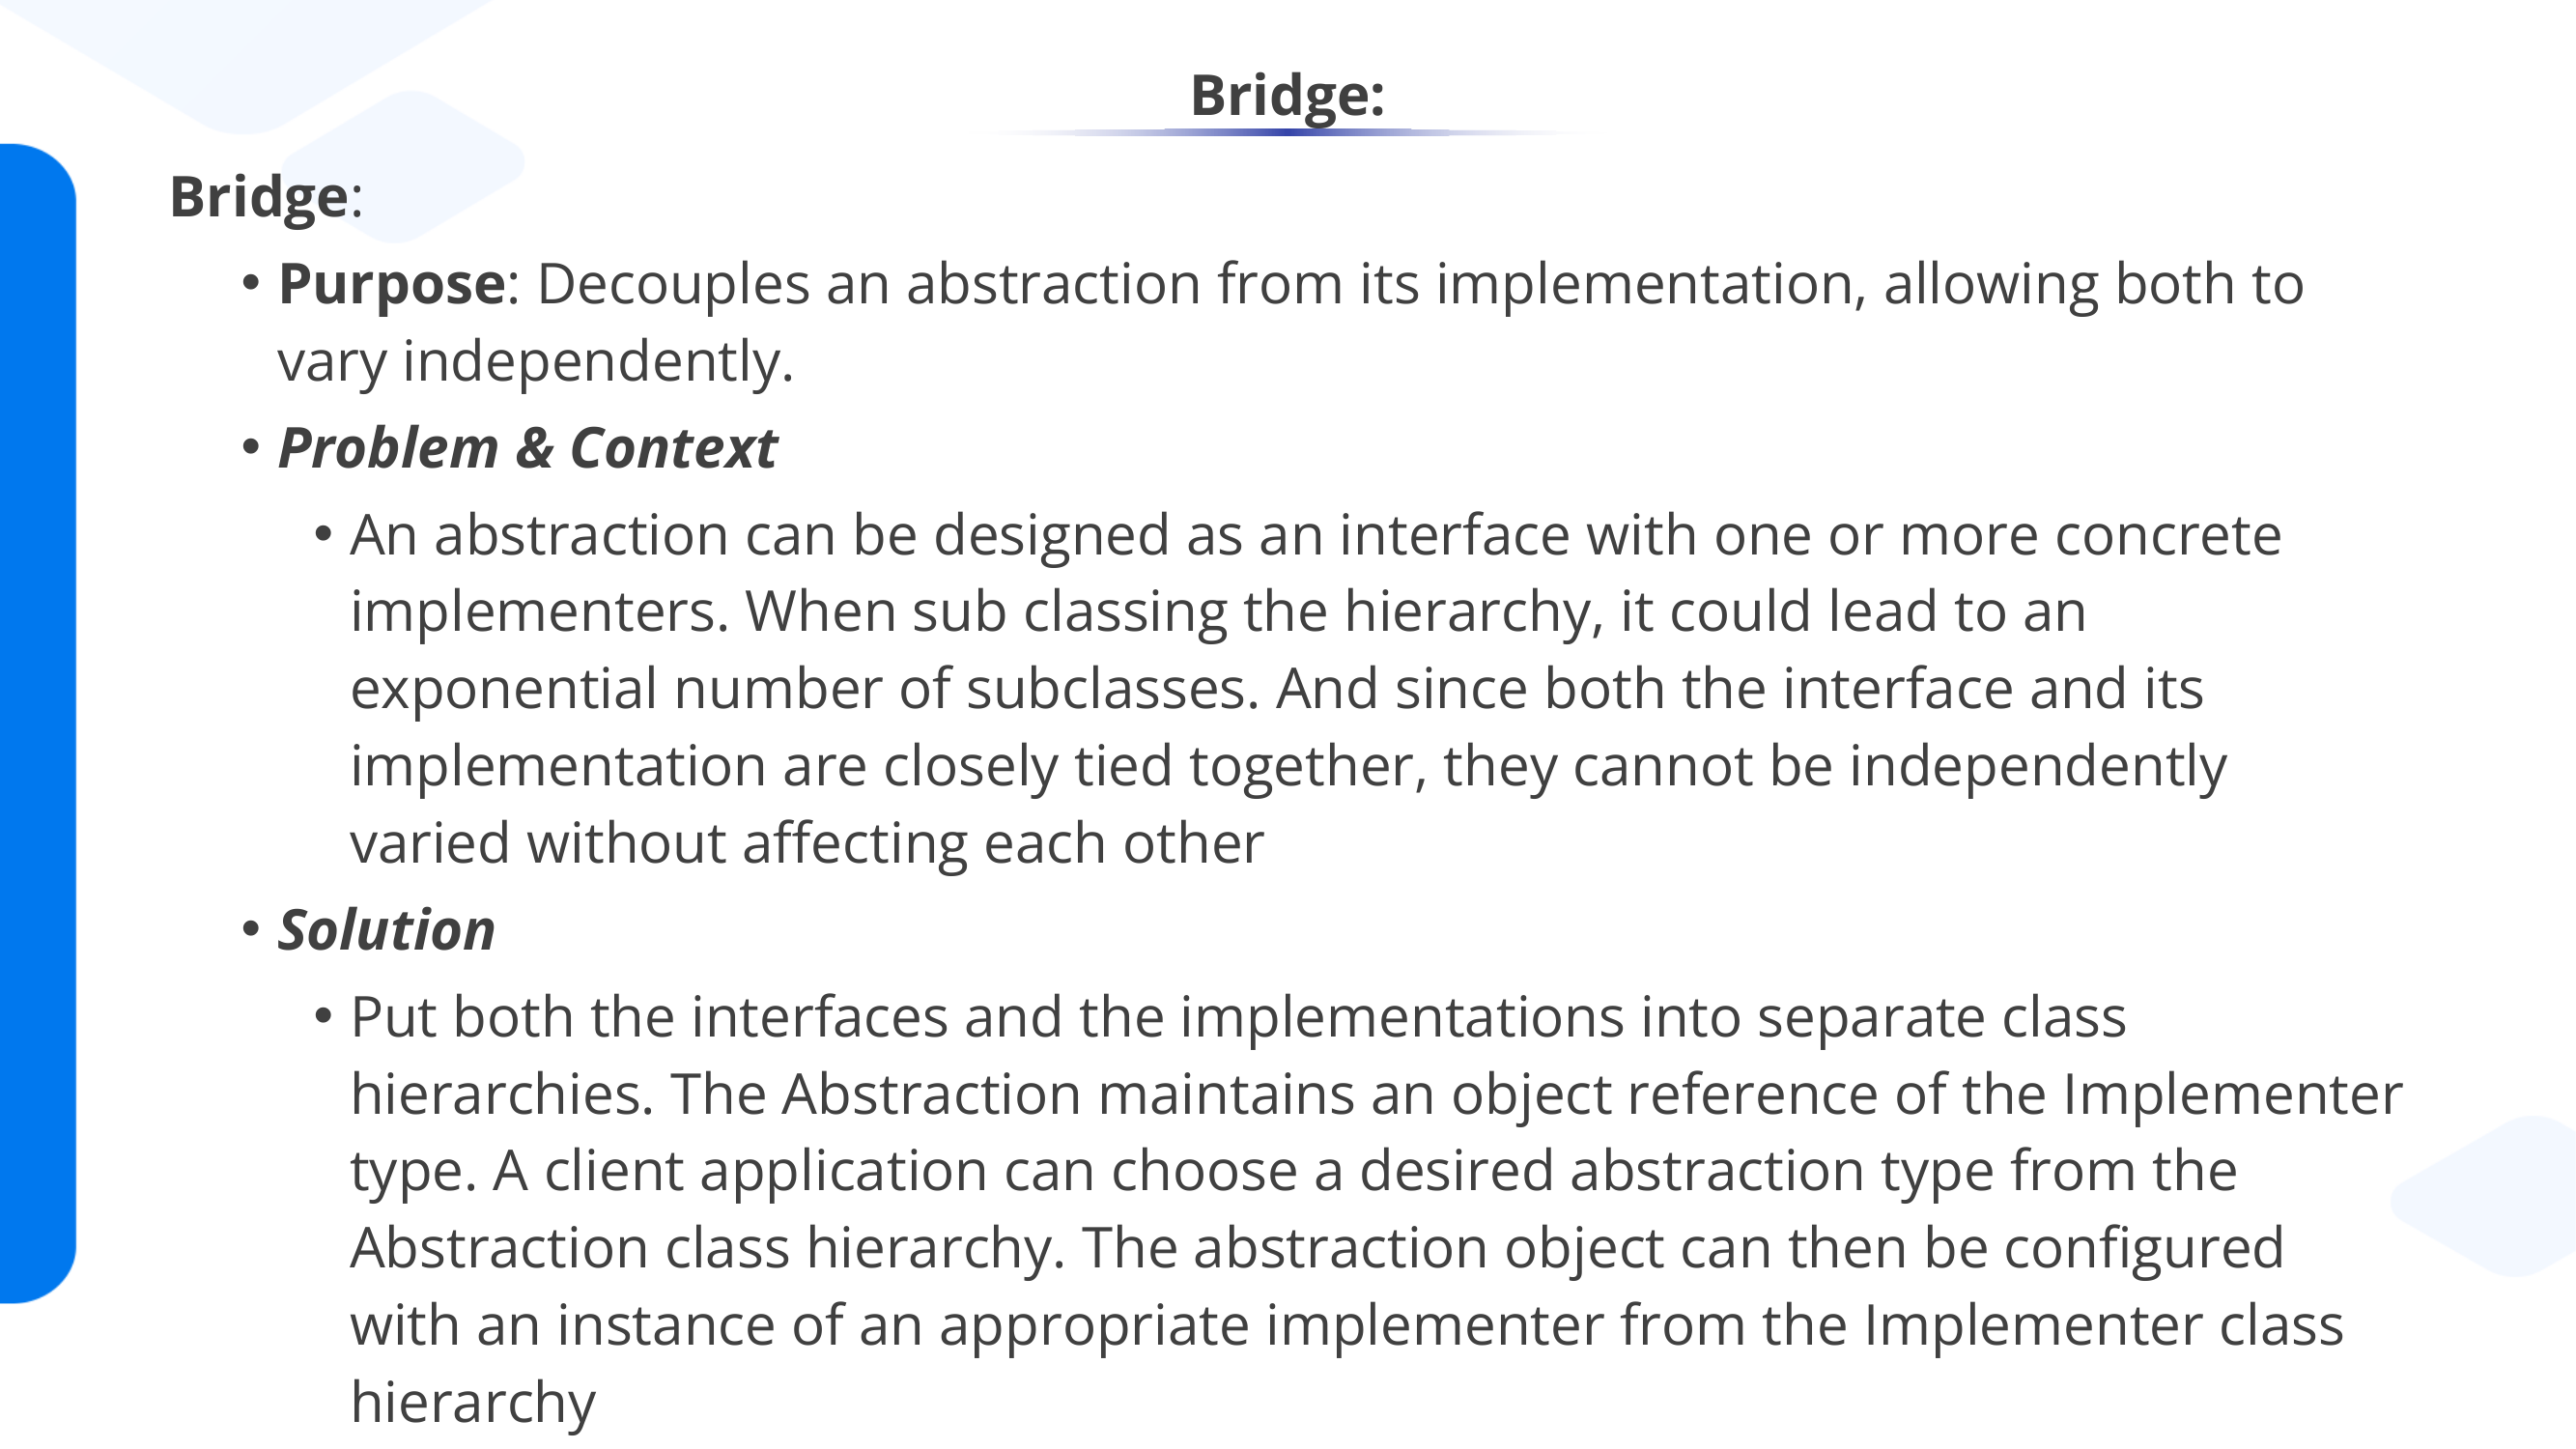

# Bridge:

Bridge:
Purpose: Decouples an abstraction from its implementation, allowing both to vary independently.
Problem & Context
An abstraction can be designed as an interface with one or more concrete implementers. When sub classing the hierarchy, it could lead to an exponential number of subclasses. And since both the interface and its implementation are closely tied together, they cannot be independently varied without affecting each other
Solution
Put both the interfaces and the implementations into separate class hierarchies. The Abstraction maintains an object reference of the Implementer type. A client application can choose a desired abstraction type from the Abstraction class hierarchy. The abstraction object can then be configured with an instance of an appropriate implementer from the Implementer class hierarchy